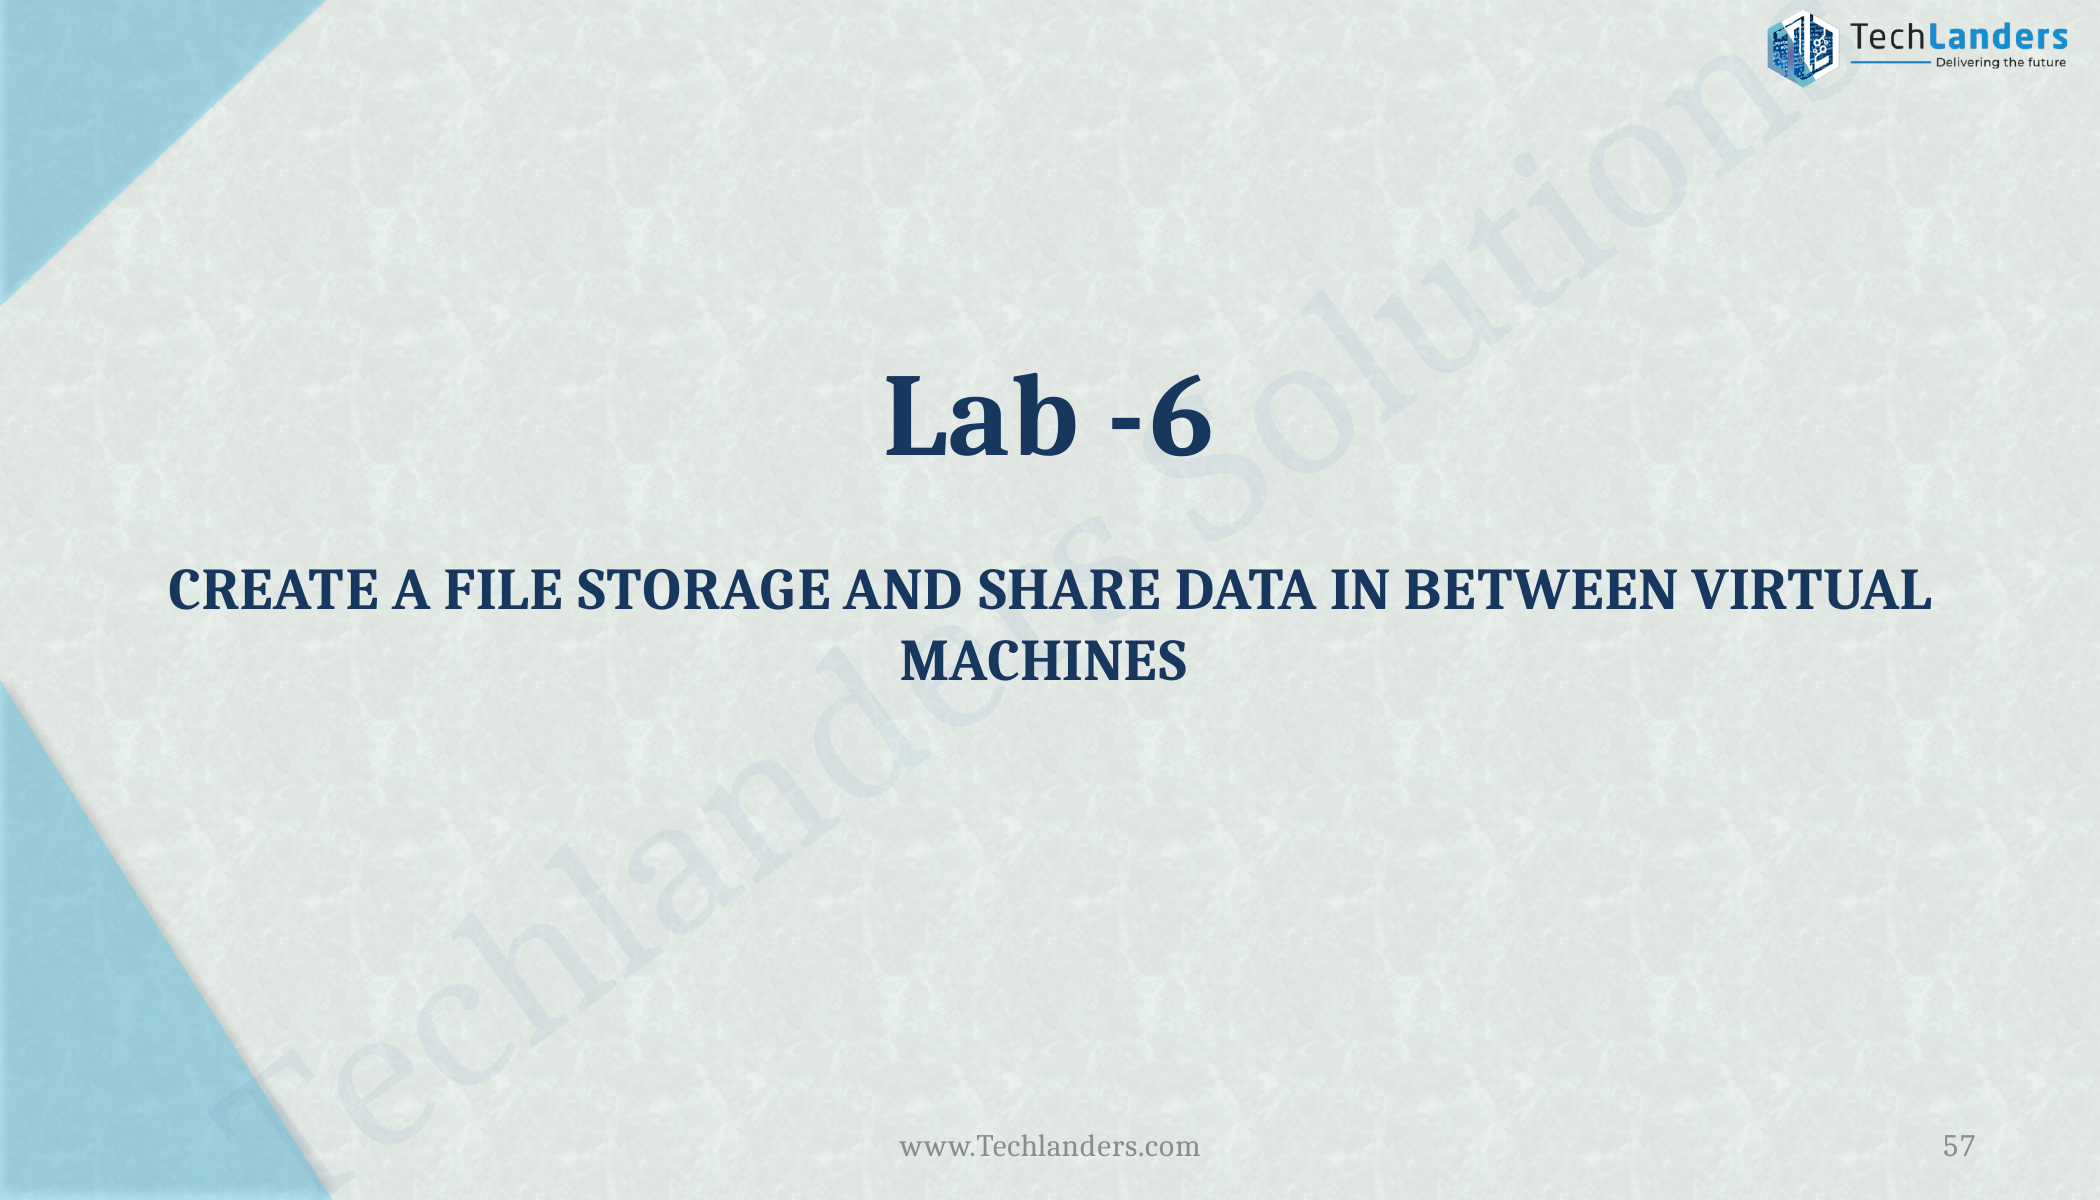

# Lab -6 CREATE A FILE STORAGE AND SHARE DATA IN BETWEEN VIRTUAL MACHINES
www.Techlanders.com
57